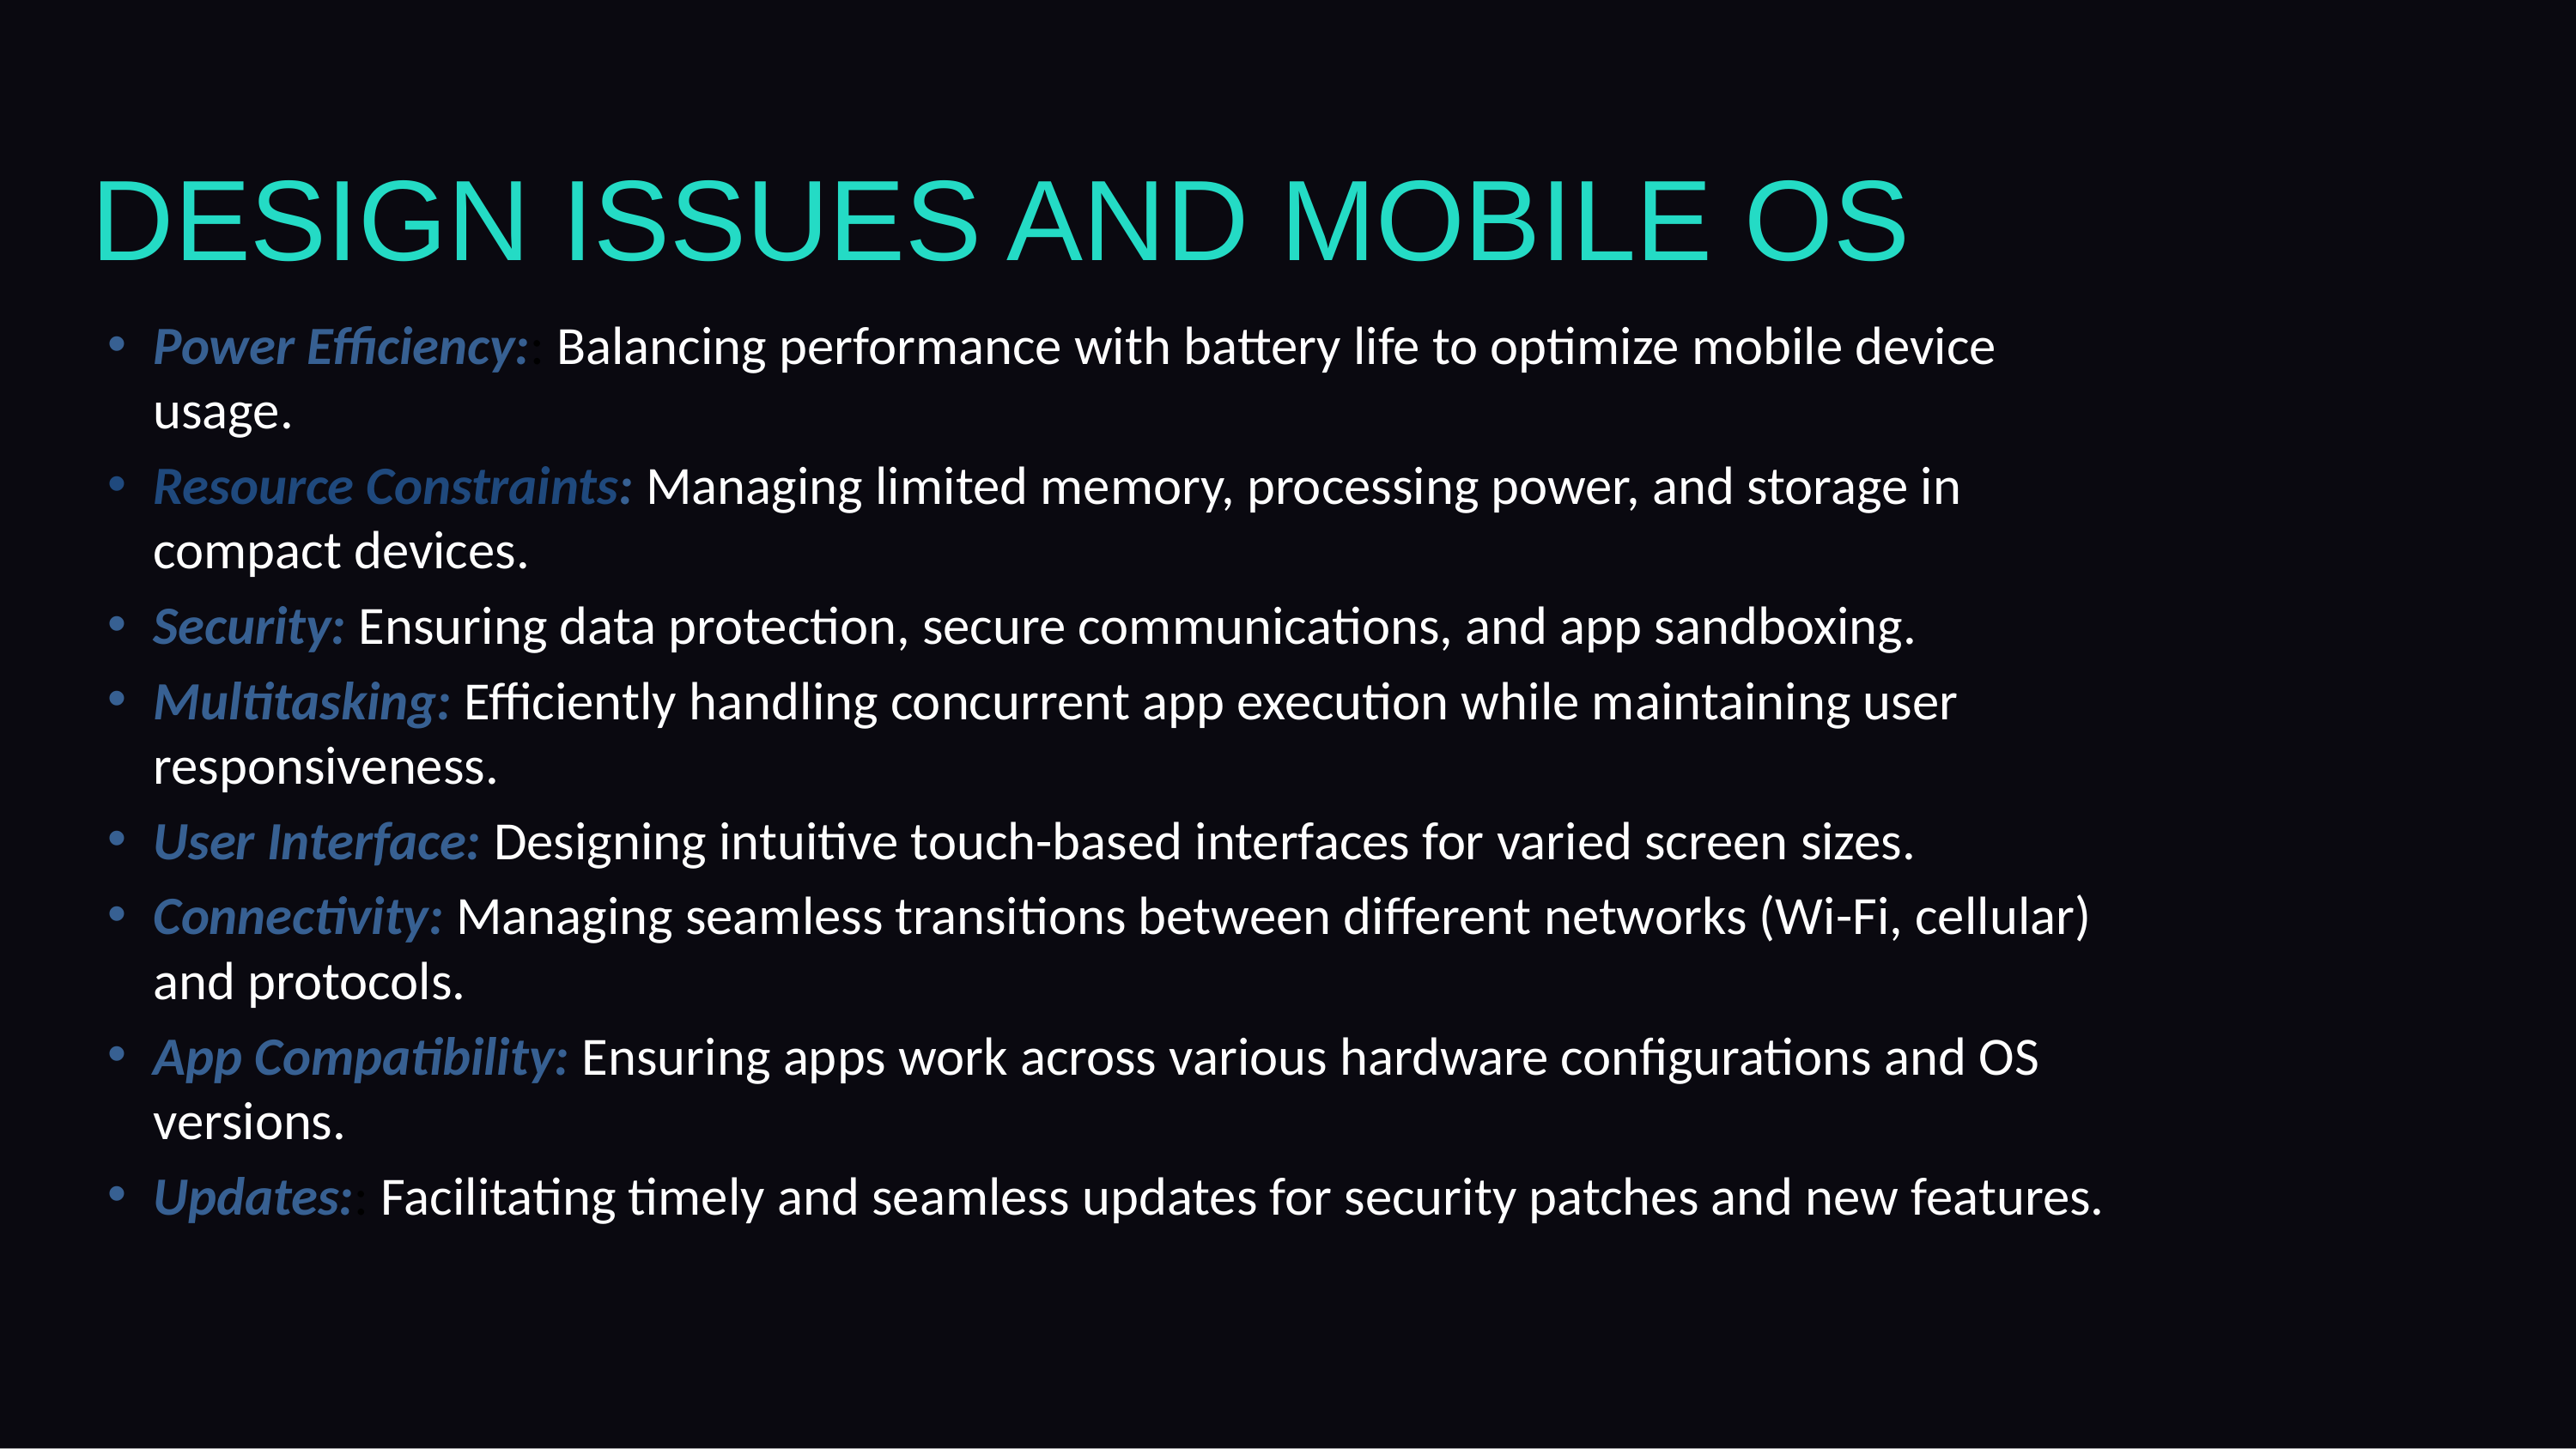

DESIGN ISSUES AND MOBILE OS
Power Efficiency:: Balancing performance with battery life to optimize mobile device usage.
Resource Constraints: Managing limited memory, processing power, and storage in compact devices.
Security: Ensuring data protection, secure communications, and app sandboxing.
Multitasking: Efficiently handling concurrent app execution while maintaining user responsiveness.
User Interface: Designing intuitive touch-based interfaces for varied screen sizes.
Connectivity: Managing seamless transitions between different networks (Wi-Fi, cellular) and protocols.
App Compatibility: Ensuring apps work across various hardware configurations and OS versions.
Updates:: Facilitating timely and seamless updates for security patches and new features.